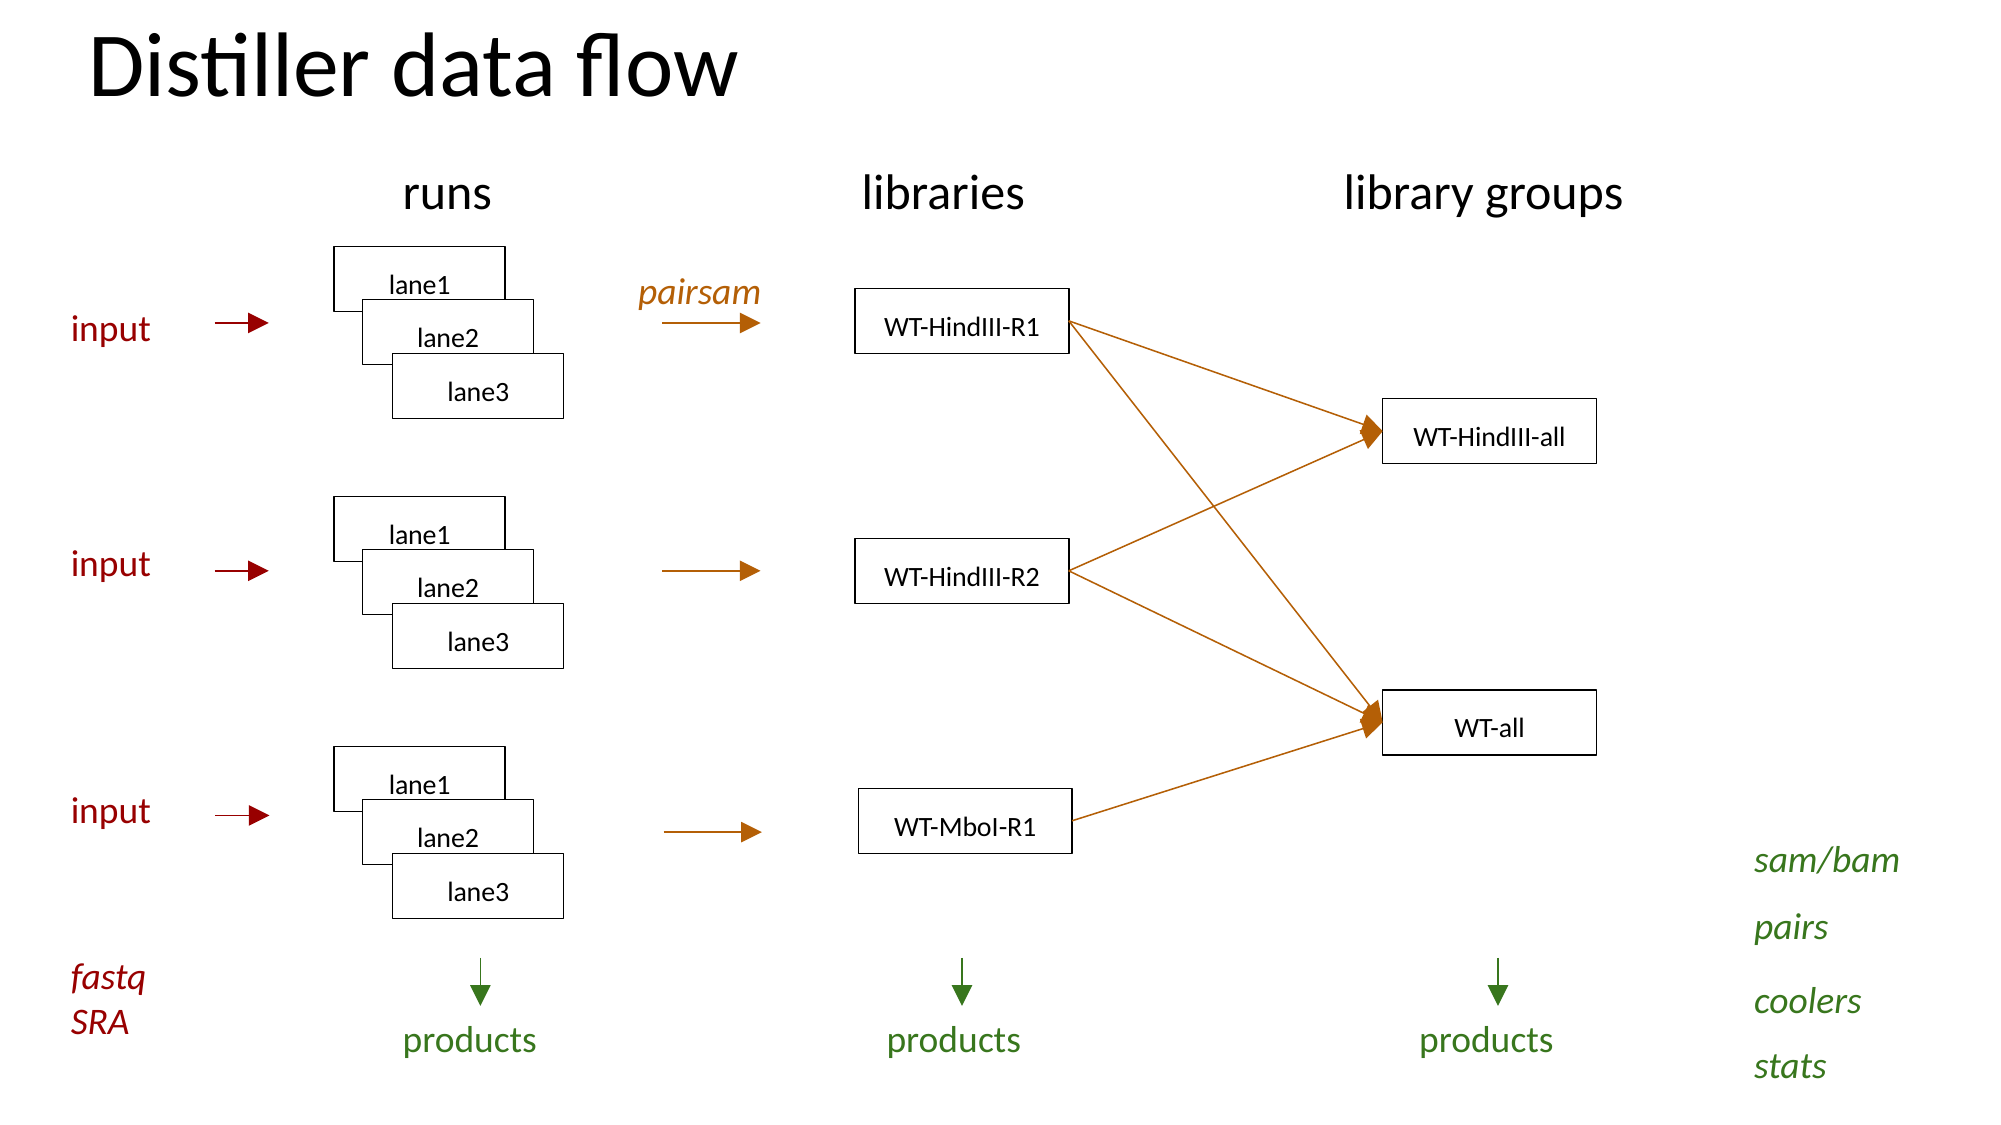

# Distiller data flow
runs
libraries
library groups
lane1
pairsam
input

WT-HindIII-R1
lane2
lane3
WT-HindIII-all
lane1
input

WT-HindIII-R2
lane2
lane3
WT-all
lane1
input

WT-MboI-R1
lane2
sam/bam
lane3
pairs
fastq
SRA

coolers
products
products
products
stats